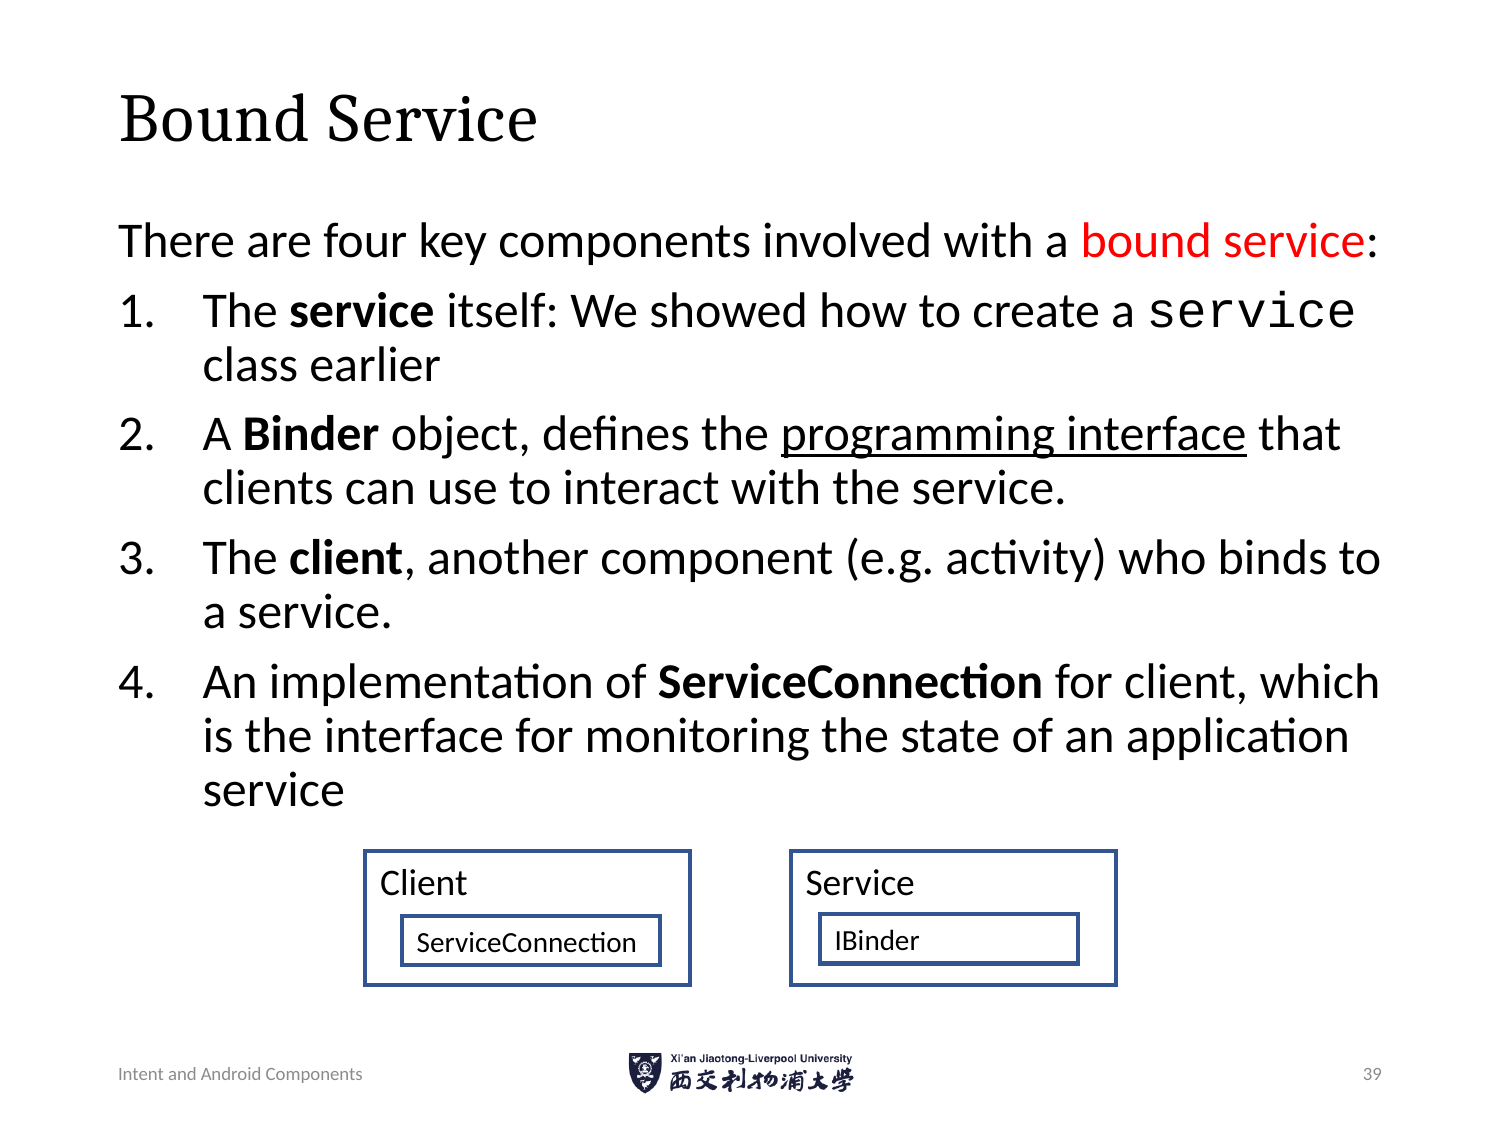

# Bound Service
There are four key components involved with a bound service:
The service itself: We showed how to create a service class earlier
A Binder object, defines the programming interface that clients can use to interact with the service.
The client, another component (e.g. activity) who binds to a service.
An implementation of ServiceConnection for client, which is the interface for monitoring the state of an application service
Client
ServiceConnection
Service
IBinder
Intent and Android Components
39